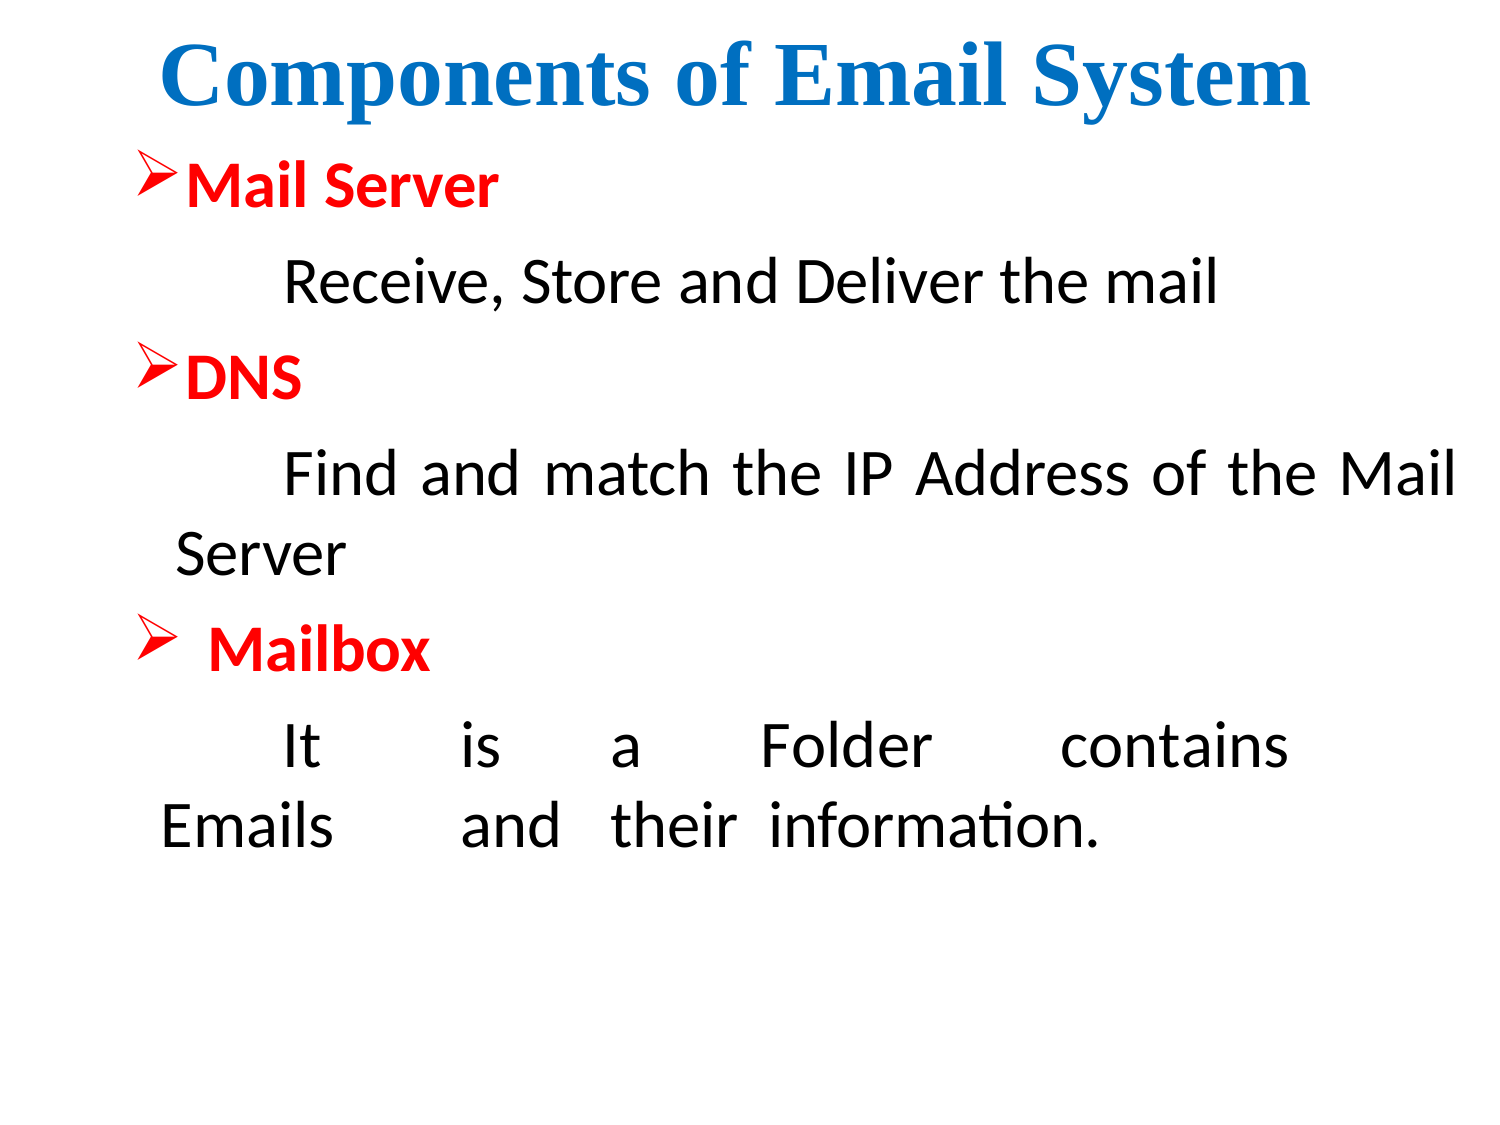

# Components of Email System
Mail Server
Receive, Store and Deliver the mail
DNS
Find and match the IP Address of the Mail  Server
Mailbox
It	is	a	Folder	contains	Emails	and	their  information.